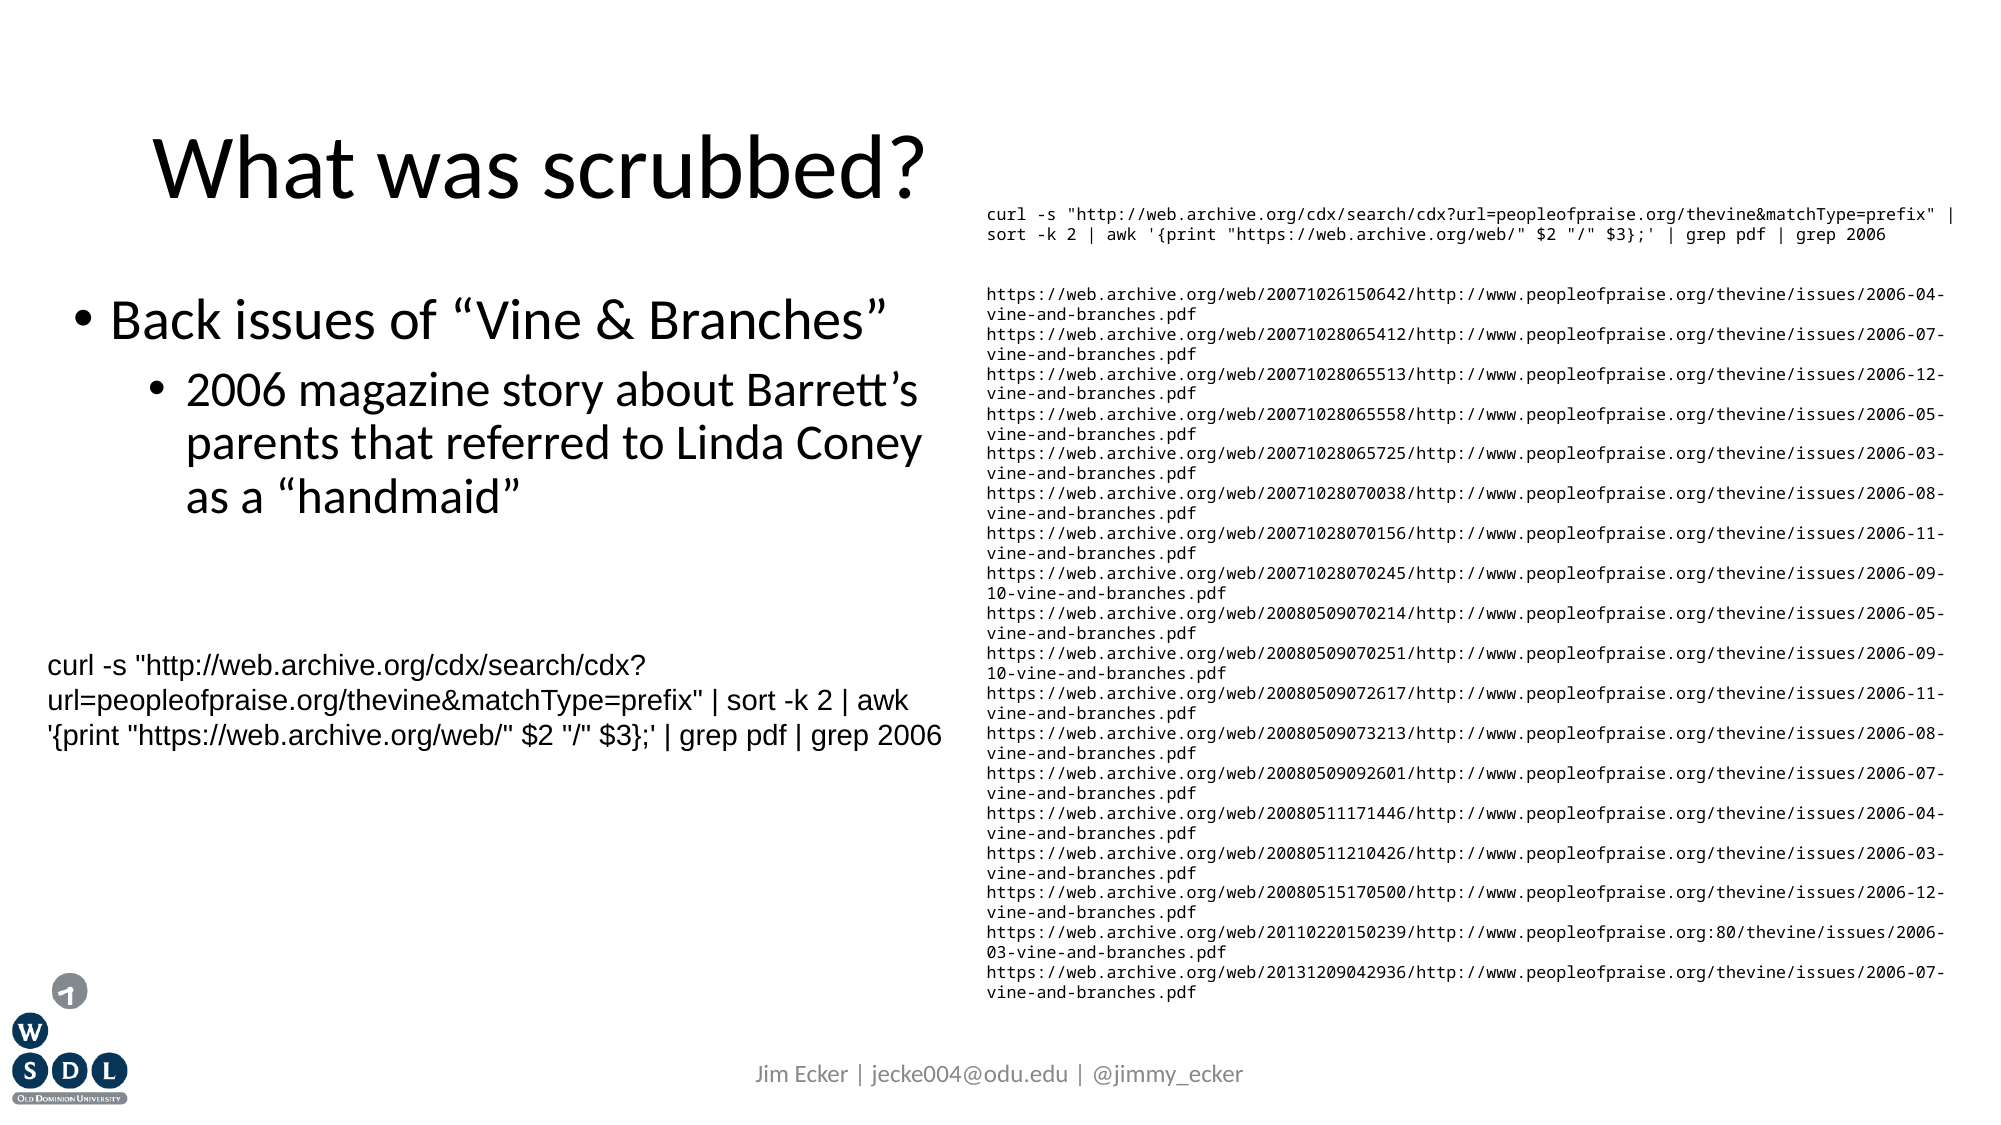

# What was scrubbed?
curl -s "http://web.archive.org/cdx/search/cdx?url=peopleofpraise.org/thevine&matchType=prefix" | sort -k 2 | awk '{print "https://web.archive.org/web/" $2 "/" $3};' | grep pdf | grep 2006

https://web.archive.org/web/20071026150642/http://www.peopleofpraise.org/thevine/issues/2006-04-vine-and-branches.pdf
https://web.archive.org/web/20071028065412/http://www.peopleofpraise.org/thevine/issues/2006-07-vine-and-branches.pdf
https://web.archive.org/web/20071028065513/http://www.peopleofpraise.org/thevine/issues/2006-12-vine-and-branches.pdf
https://web.archive.org/web/20071028065558/http://www.peopleofpraise.org/thevine/issues/2006-05-vine-and-branches.pdf
https://web.archive.org/web/20071028065725/http://www.peopleofpraise.org/thevine/issues/2006-03-vine-and-branches.pdf
https://web.archive.org/web/20071028070038/http://www.peopleofpraise.org/thevine/issues/2006-08-vine-and-branches.pdf
https://web.archive.org/web/20071028070156/http://www.peopleofpraise.org/thevine/issues/2006-11-vine-and-branches.pdf
https://web.archive.org/web/20071028070245/http://www.peopleofpraise.org/thevine/issues/2006-09-10-vine-and-branches.pdf
https://web.archive.org/web/20080509070214/http://www.peopleofpraise.org/thevine/issues/2006-05-vine-and-branches.pdf
https://web.archive.org/web/20080509070251/http://www.peopleofpraise.org/thevine/issues/2006-09-10-vine-and-branches.pdf
https://web.archive.org/web/20080509072617/http://www.peopleofpraise.org/thevine/issues/2006-11-vine-and-branches.pdf
https://web.archive.org/web/20080509073213/http://www.peopleofpraise.org/thevine/issues/2006-08-vine-and-branches.pdf
https://web.archive.org/web/20080509092601/http://www.peopleofpraise.org/thevine/issues/2006-07-vine-and-branches.pdf
https://web.archive.org/web/20080511171446/http://www.peopleofpraise.org/thevine/issues/2006-04-vine-and-branches.pdf
https://web.archive.org/web/20080511210426/http://www.peopleofpraise.org/thevine/issues/2006-03-vine-and-branches.pdf
https://web.archive.org/web/20080515170500/http://www.peopleofpraise.org/thevine/issues/2006-12-vine-and-branches.pdf
https://web.archive.org/web/20110220150239/http://www.peopleofpraise.org:80/thevine/issues/2006-03-vine-and-branches.pdf
https://web.archive.org/web/20131209042936/http://www.peopleofpraise.org/thevine/issues/2006-07-vine-and-branches.pdf
Back issues of “Vine & Branches”
2006 magazine story about Barrett’s parents that referred to Linda Coney as a “handmaid”
curl -s "http://web.archive.org/cdx/search/cdx?url=peopleofpraise.org/thevine&matchType=prefix" | sort -k 2 | awk '{print "https://web.archive.org/web/" $2 "/" $3};' | grep pdf | grep 2006
Jim Ecker | jecke004@odu.edu | @jimmy_ecker